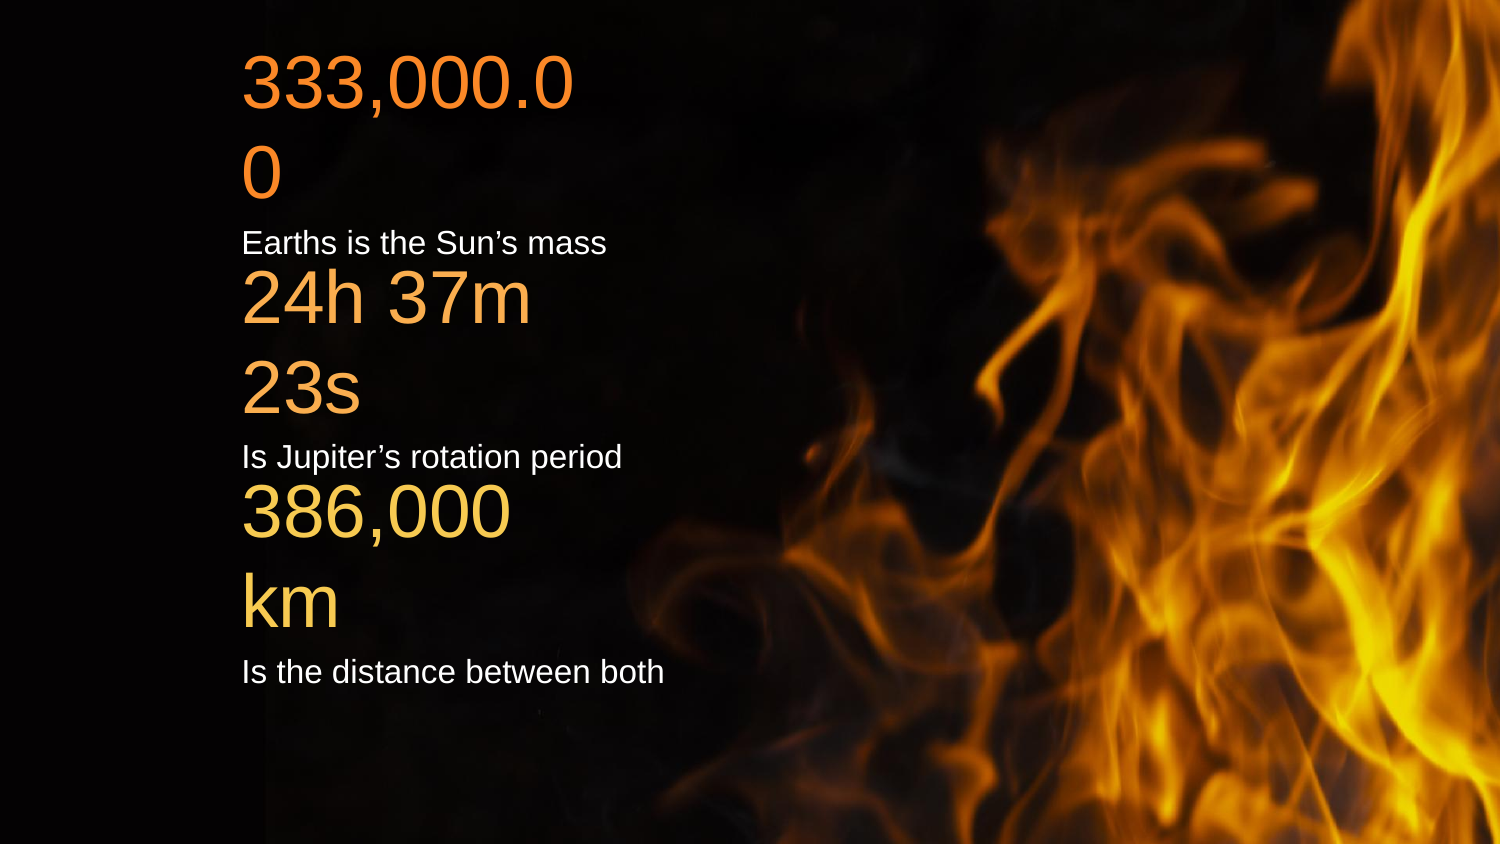

# 333,000.00
Earths is the Sun’s mass
24h 37m 23s
Is Jupiter’s rotation period
386,000 km
Is the distance between both